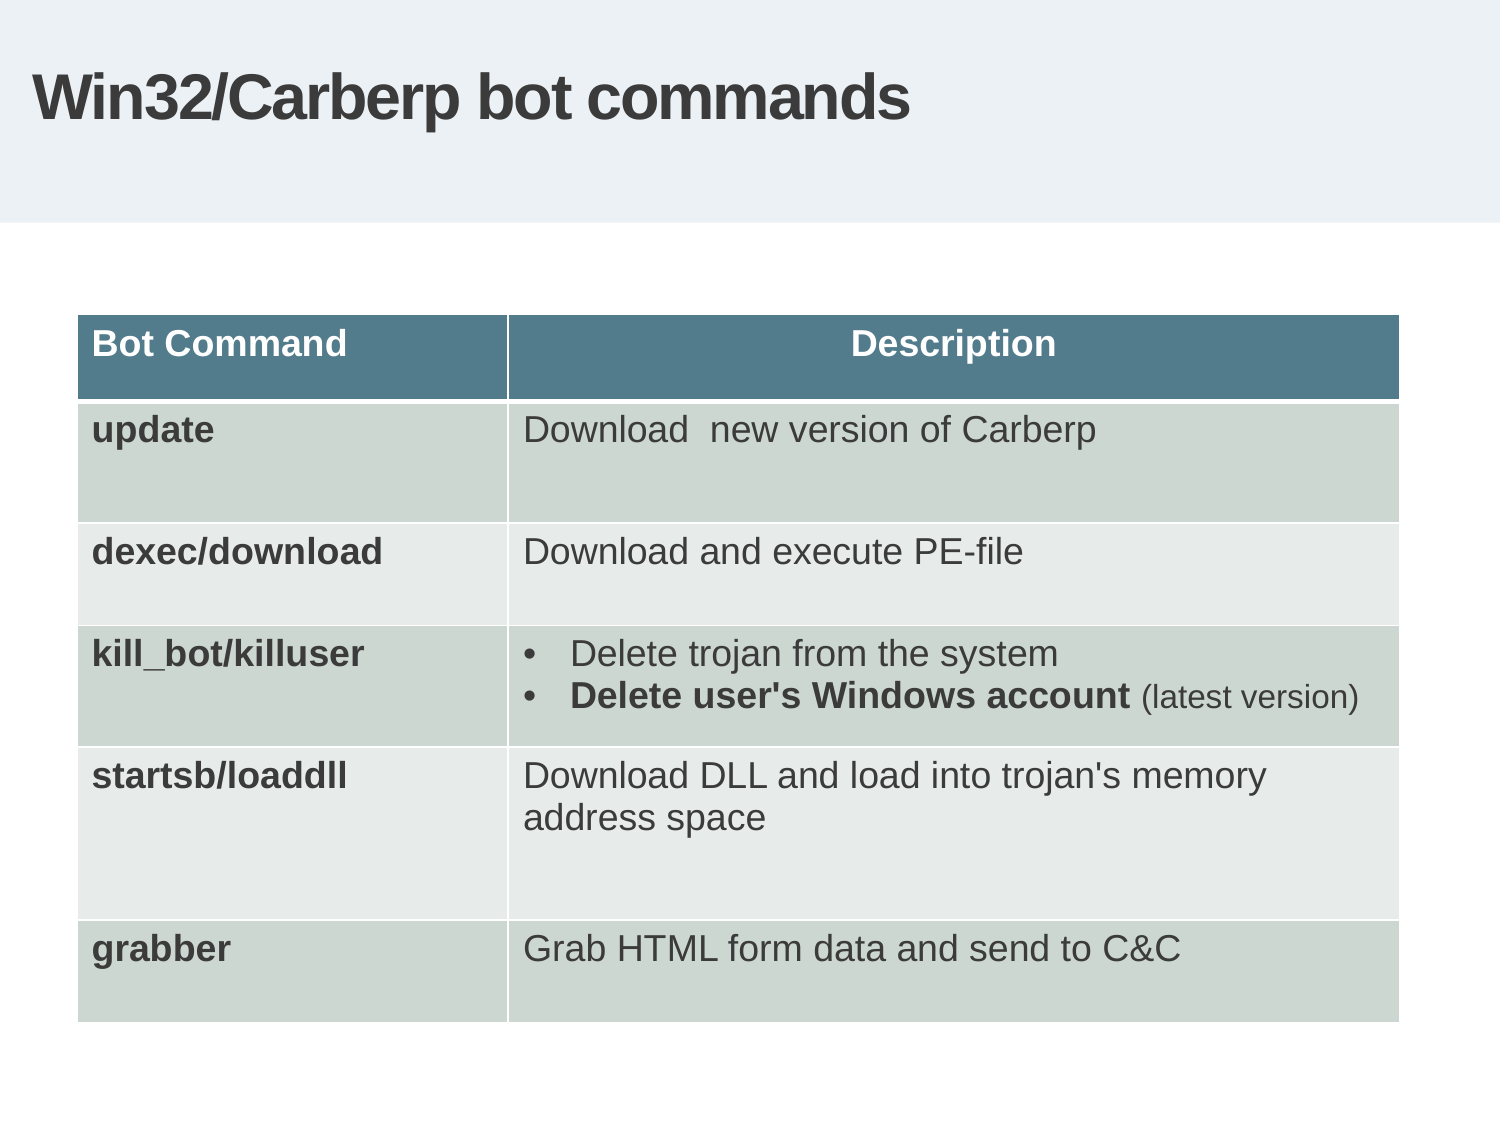

Win32/Carberp bot commands
| Bot Command | Description |
| --- | --- |
| update | Download new version of Carberp |
| dexec/download | Download and execute PE-file |
| kill\_bot/killuser | Delete trojan from the system Delete user's Windows account (latest version) |
| startsb/loaddll | Download DLL and load into trojan's memory address space |
| grabber | Grab HTML form data and send to C&C |